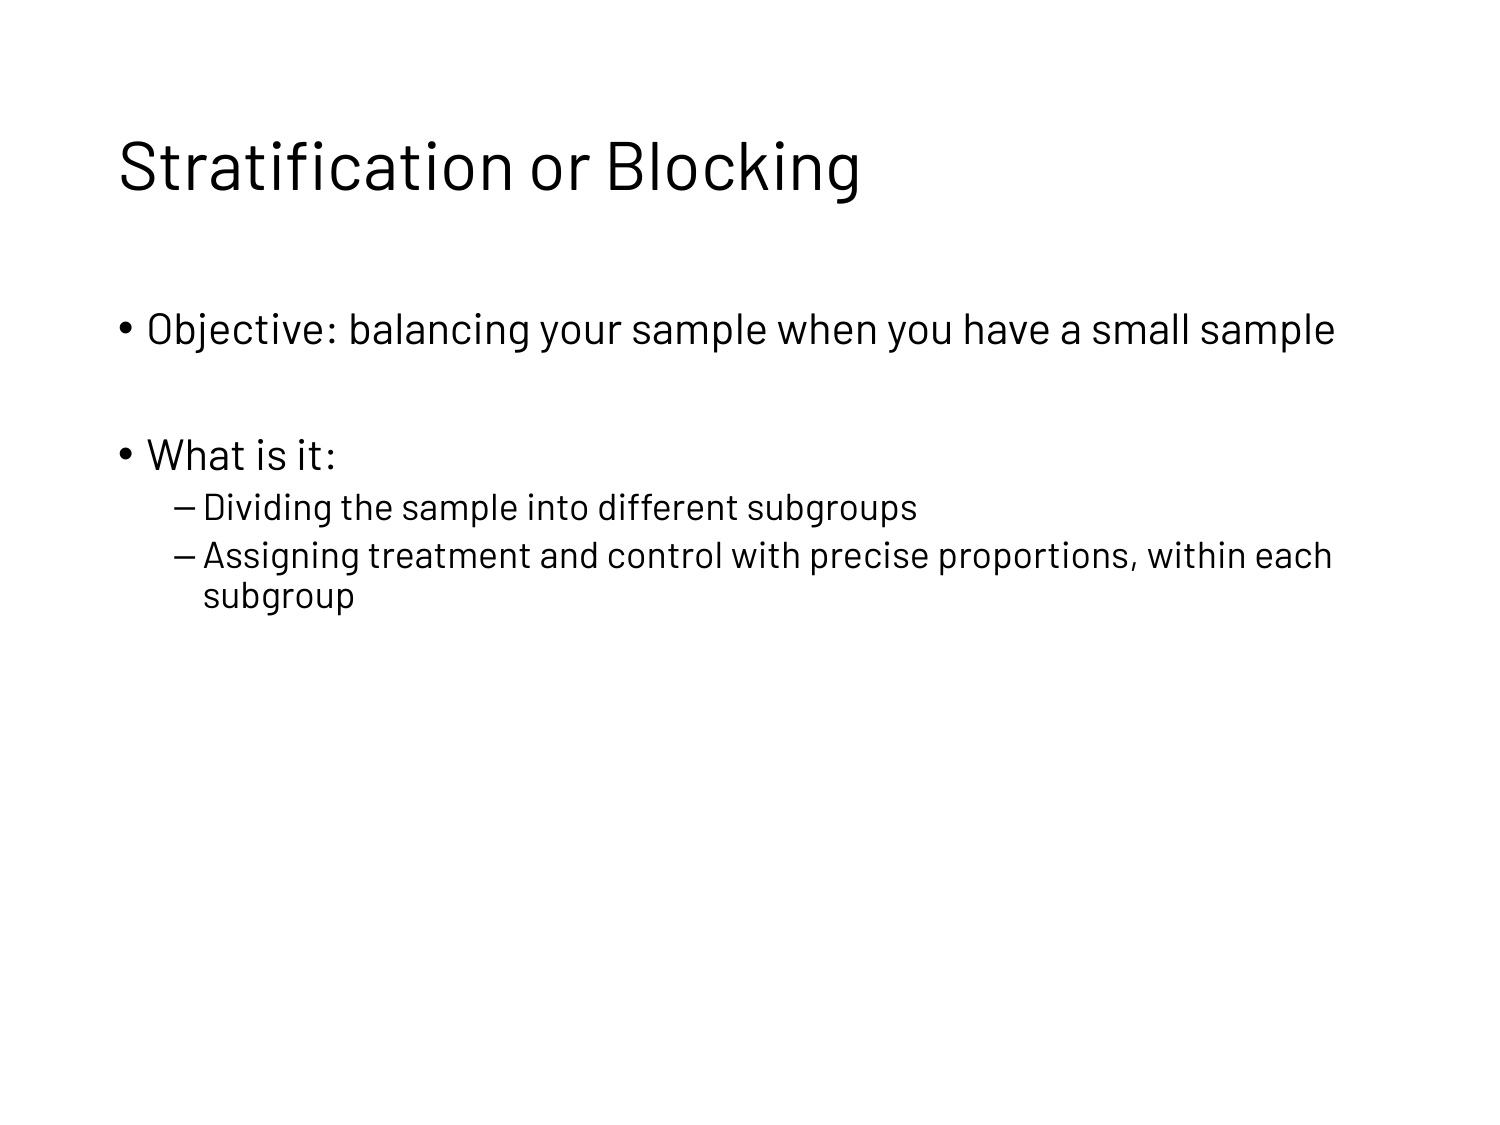

# Stratification or Blocking
Objective: balancing your sample when you have a small sample

What is it:
Dividing the sample into different subgroups
Assigning treatment and control with precise proportions, within each subgroup